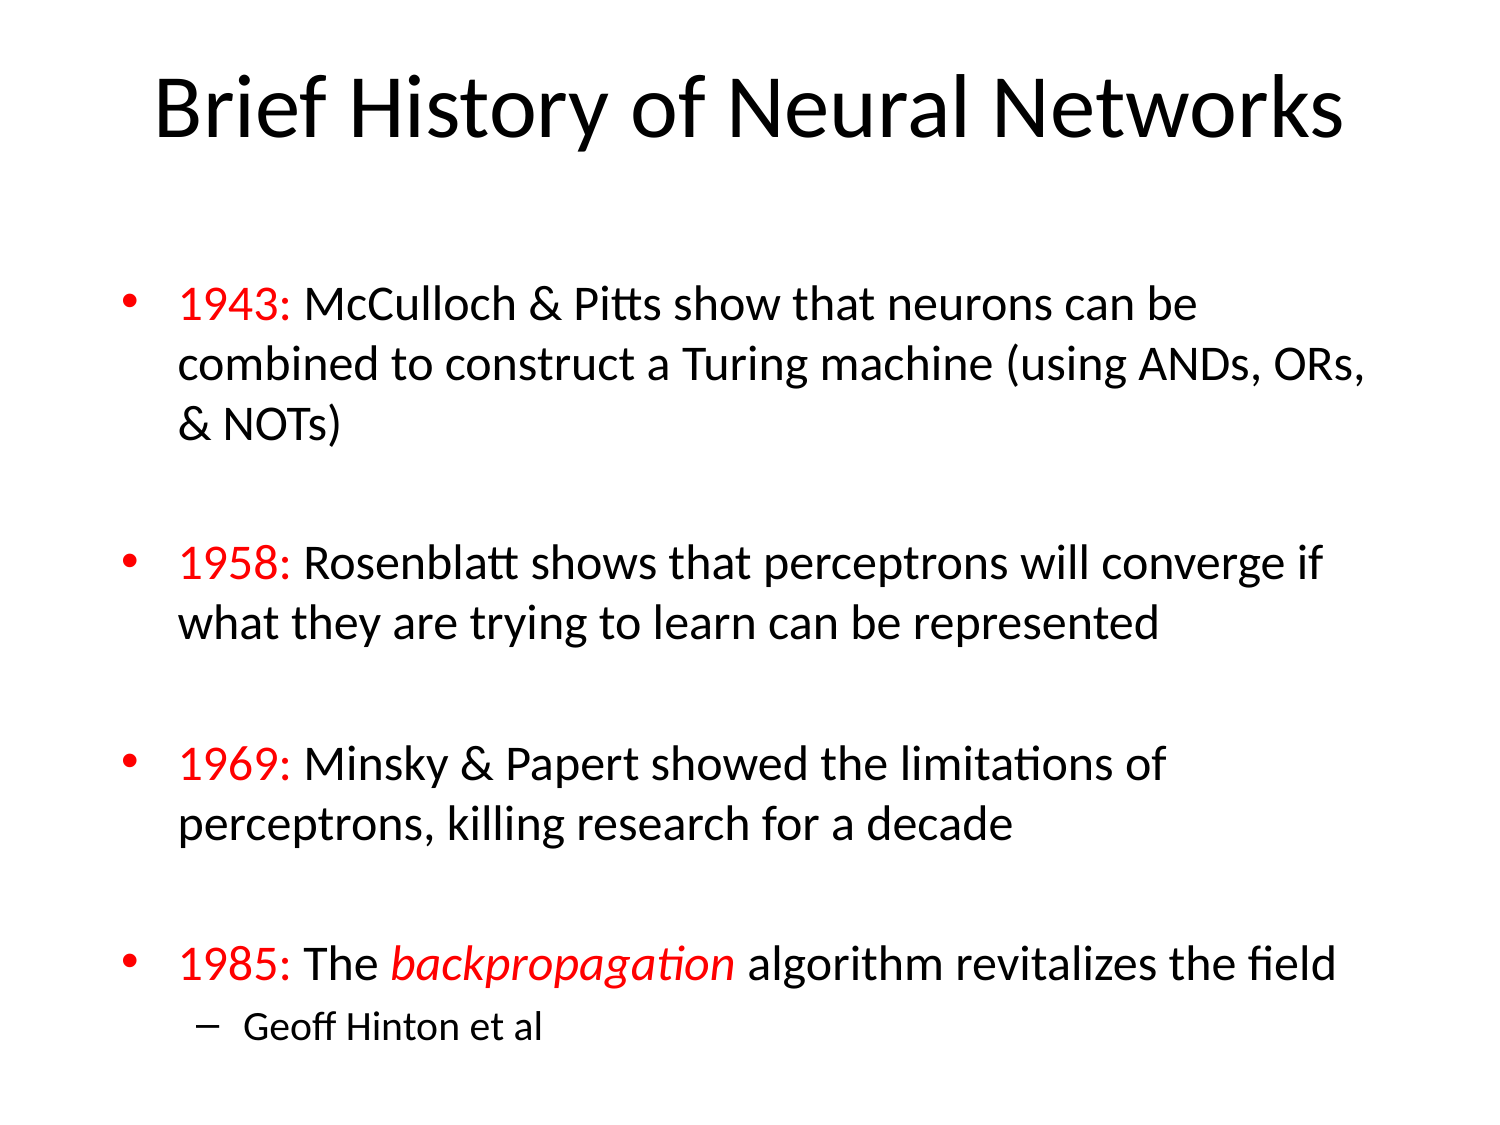

# Brief History of Neural Networks
1943: McCulloch & Pitts show that neurons can be combined to construct a Turing machine (using ANDs, ORs, & NOTs)

1958: Rosenblatt shows that perceptrons will converge if what they are trying to learn can be represented

1969: Minsky & Papert showed the limitations of perceptrons, killing research for a decade

1985: The backpropagation algorithm revitalizes the field
Geoff Hinton et al